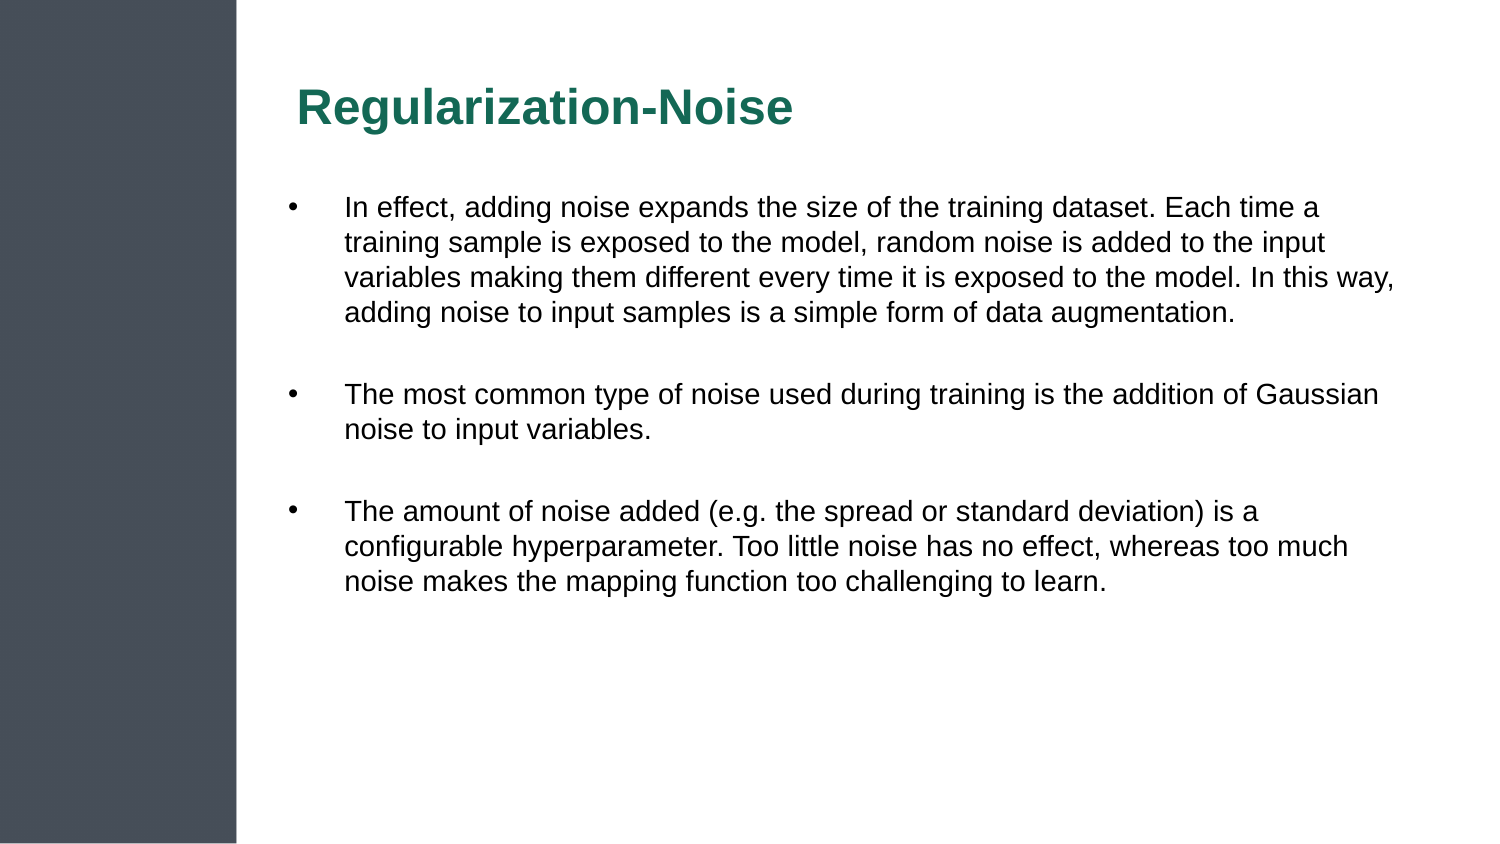

# Regularization-Noise
In effect, adding noise expands the size of the training dataset. Each time a training sample is exposed to the model, random noise is added to the input variables making them different every time it is exposed to the model. In this way, adding noise to input samples is a simple form of data augmentation.

The most common type of noise used during training is the addition of Gaussian noise to input variables.

The amount of noise added (e.g. the spread or standard deviation) is a configurable hyperparameter. Too little noise has no effect, whereas too much noise makes the mapping function too challenging to learn.